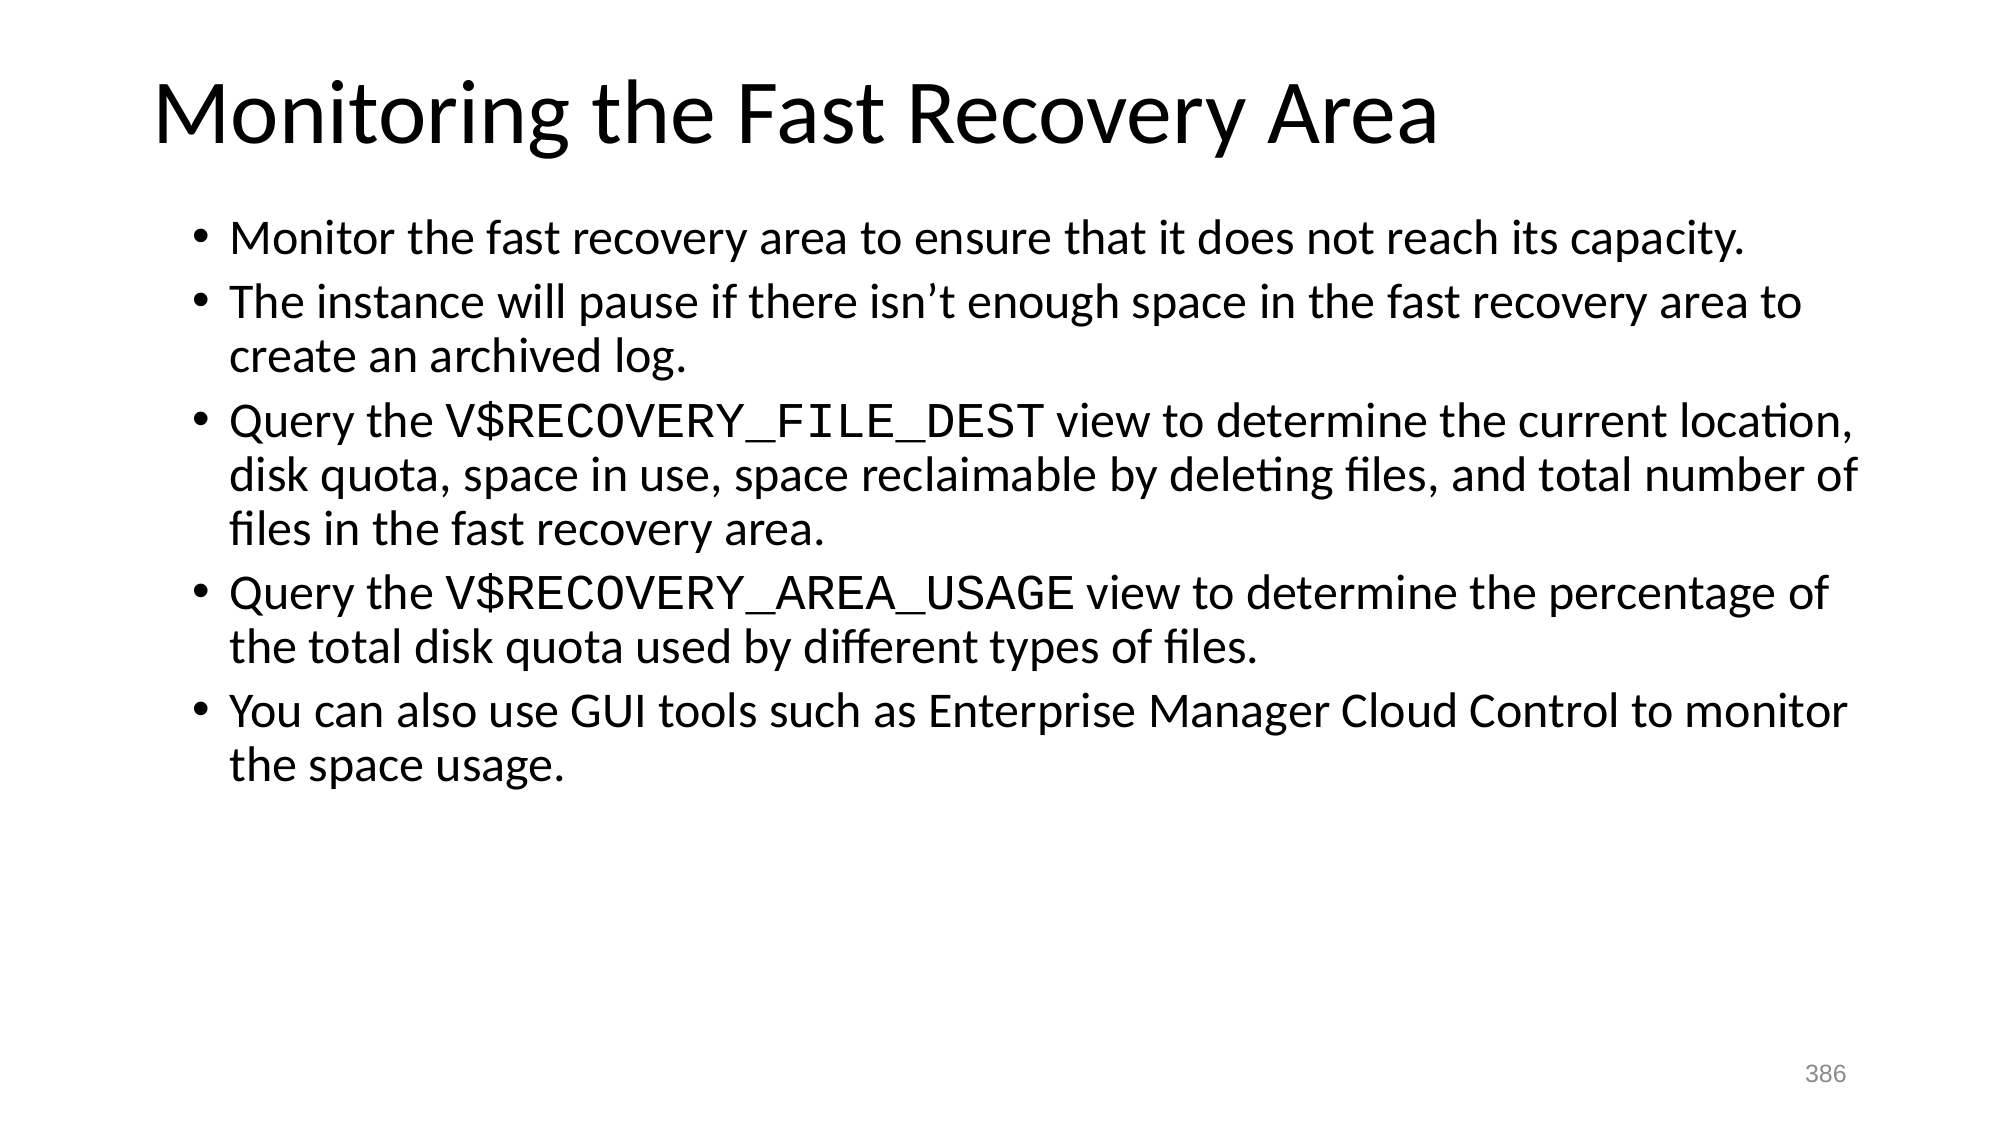

# Monitoring the Fast Recovery Area
Monitor the fast recovery area to ensure that it does not reach its capacity.
The instance will pause if there isn’t enough space in the fast recovery area to create an archived log.
Query the V$RECOVERY_FILE_DEST view to determine the current location, disk quota, space in use, space reclaimable by deleting files, and total number of files in the fast recovery area.
Query the V$RECOVERY_AREA_USAGE view to determine the percentage of the total disk quota used by different types of files.
You can also use GUI tools such as Enterprise Manager Cloud Control to monitor the space usage.
386